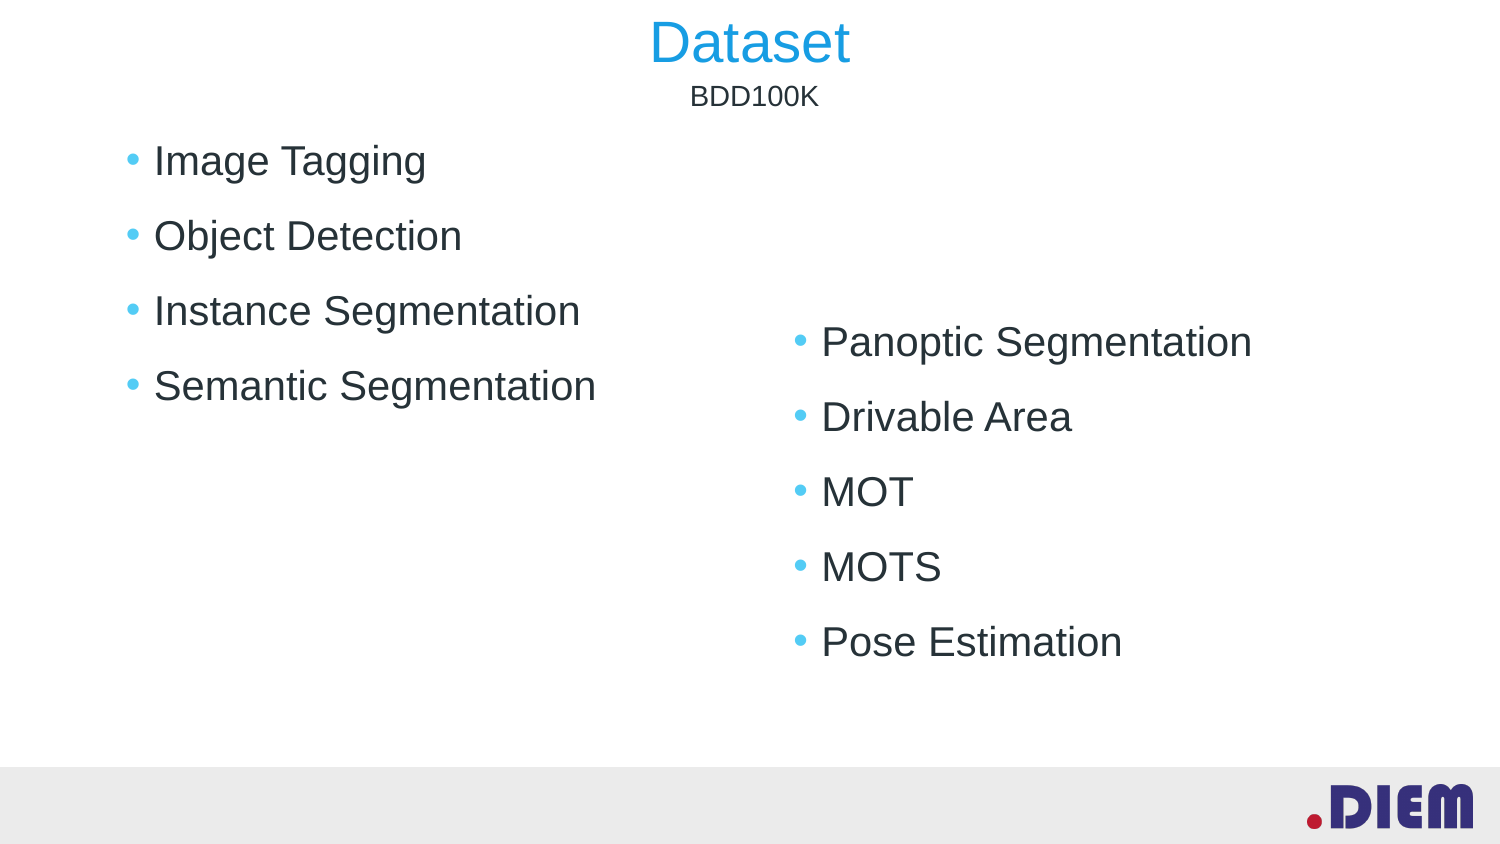

Dataset
BDD100K

Image Tagging
Object Detection
Instance Segmentation
Semantic Segmentation

Panoptic Segmentation
Drivable Area
MOT
MOTS
Pose Estimation